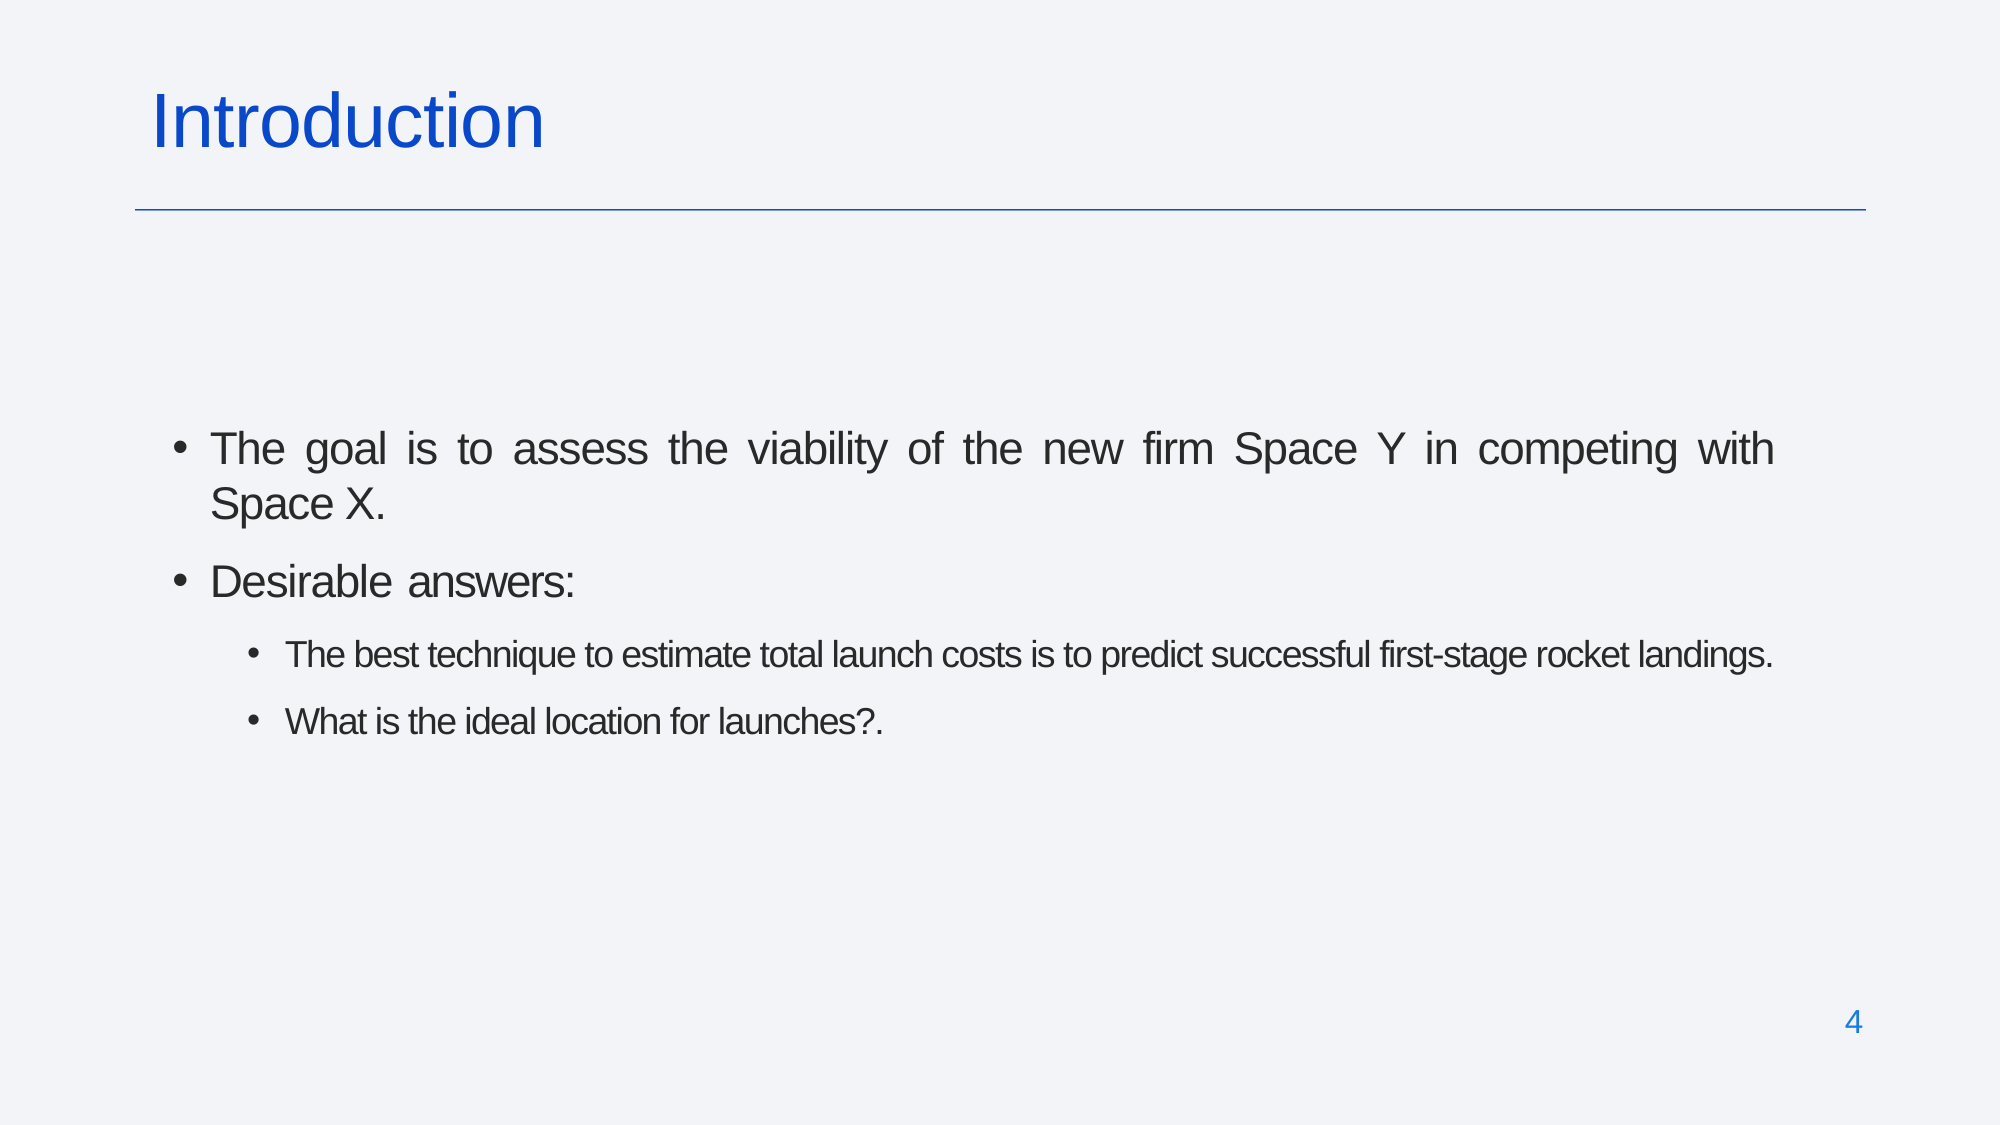

# Introduction
The goal is to assess the viability of the new firm Space Y in competing with
Space X.
Desirable answers:
The best technique to estimate total launch costs is to predict successful first-stage rocket landings.
What is the ideal location for launches?.
4